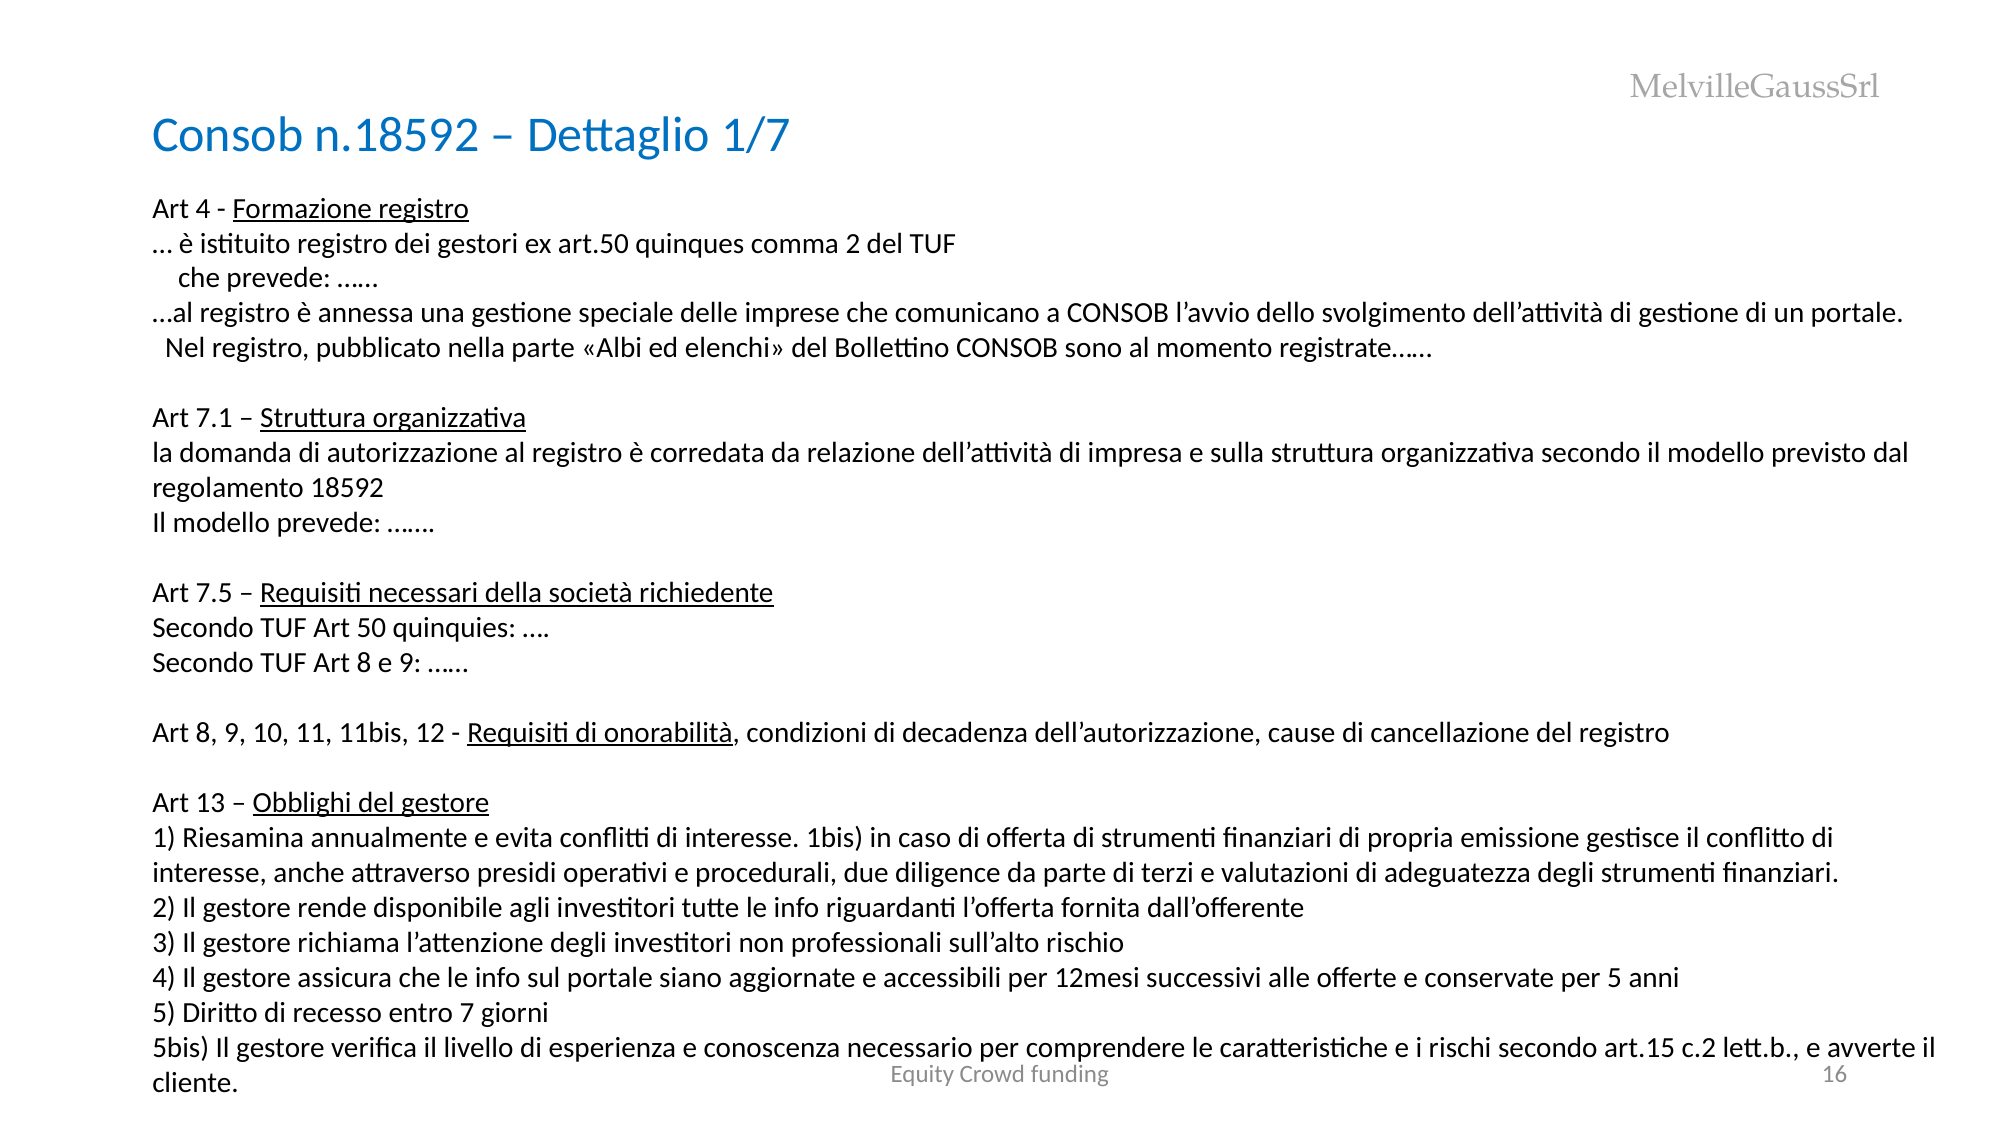

Consob n.18592 – Dettaglio 1/7
Art 4 - Formazione registro
… è istituito registro dei gestori ex art.50 quinques comma 2 del TUF
    che prevede: ……
…al registro è annessa una gestione speciale delle imprese che comunicano a CONSOB l’avvio dello svolgimento dell’attività di gestione di un portale.
  Nel registro, pubblicato nella parte «Albi ed elenchi» del Bollettino CONSOB sono al momento registrate……

Art 7.1 – Struttura organizzativa
la domanda di autorizzazione al registro è corredata da relazione dell’attività di impresa e sulla struttura organizzativa secondo il modello previsto dal regolamento 18592
Il modello prevede: …….

Art 7.5 – Requisiti necessari della società richiedente
Secondo TUF Art 50 quinquies: ….
Secondo TUF Art 8 e 9: ……

Art 8, 9, 10, 11, 11bis, 12 - Requisiti di onorabilità, condizioni di decadenza dell’autorizzazione, cause di cancellazione del registro

Art 13 – Obblighi del gestore
1) Riesamina annualmente e evita conflitti di interesse. 1bis) in caso di offerta di strumenti finanziari di propria emissione gestisce il conflitto di interesse, anche attraverso presidi operativi e procedurali, due diligence da parte di terzi e valutazioni di adeguatezza degli strumenti finanziari.
2) Il gestore rende disponibile agli investitori tutte le info riguardanti l’offerta fornita dall’offerente
3) Il gestore richiama l’attenzione degli investitori non professionali sull’alto rischio
4) Il gestore assicura che le info sul portale siano aggiornate e accessibili per 12mesi successivi alle offerte e conservate per 5 anni
5) Diritto di recesso entro 7 giorni
5bis) Il gestore verifica il livello di esperienza e conoscenza necessario per comprendere le caratteristiche e i rischi secondo art.15 c.2 lett.b., e avverte il cliente.

Equity Crowd funding
16